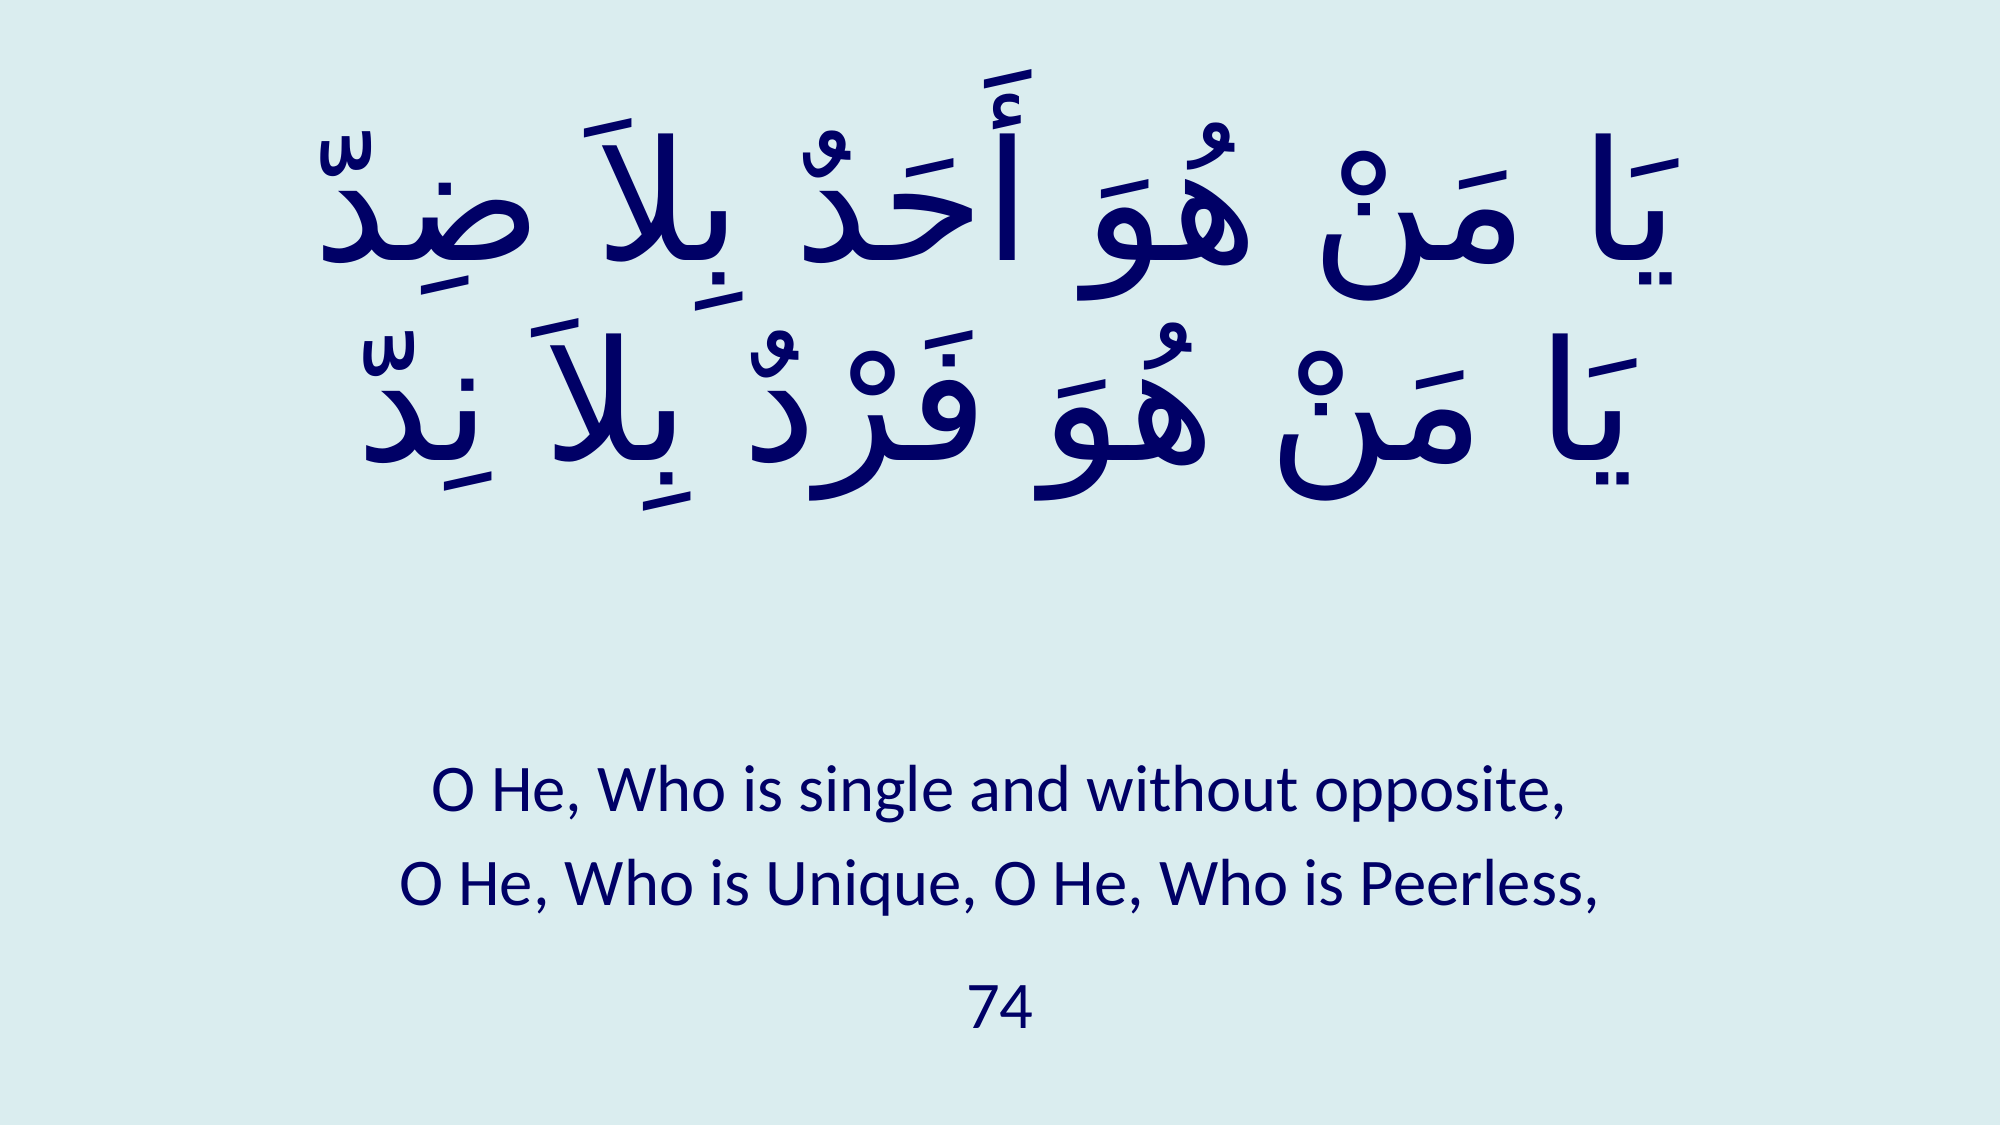

# يَا مَنْ هُوَ أَحَدٌ بِلاَ ضِدّ يَا مَنْ هُوَ فَرْدٌ بِلاَ نِدّ
O He, Who is single and without opposite,
O He, Who is Unique, O He, Who is Peerless,
74